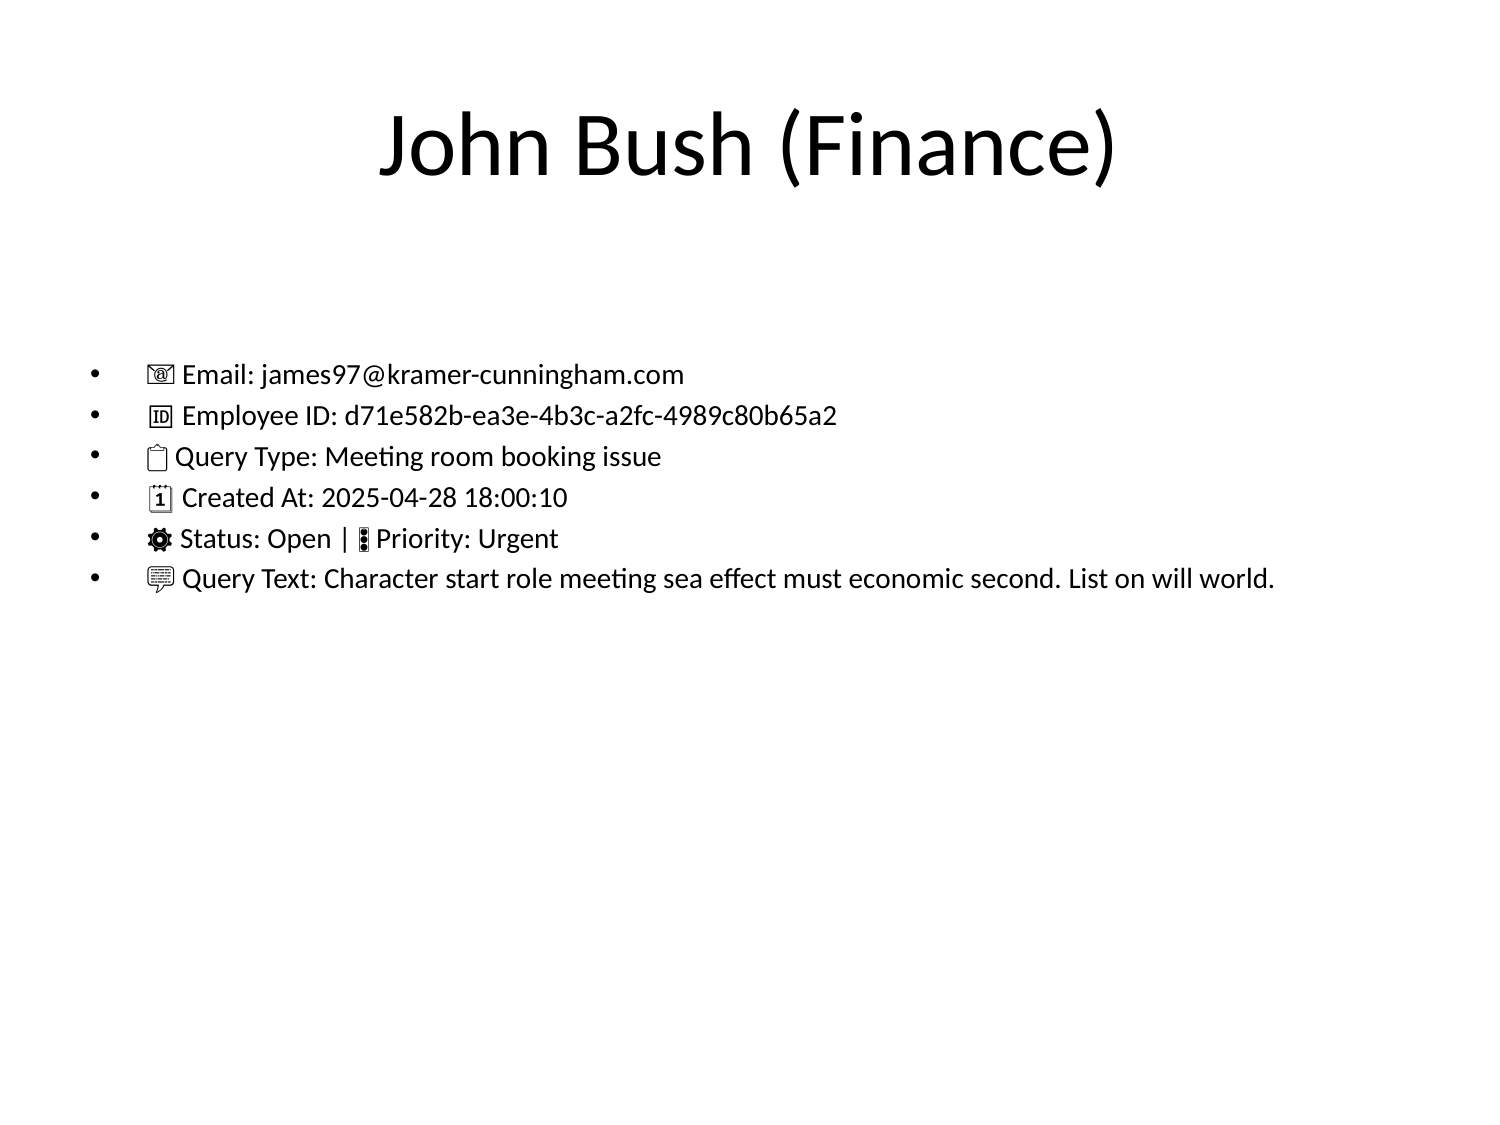

# John Bush (Finance)

📧 Email: james97@kramer-cunningham.com
🆔 Employee ID: d71e582b-ea3e-4b3c-a2fc-4989c80b65a2
📋 Query Type: Meeting room booking issue
🗓 Created At: 2025-04-28 18:00:10
⚙ Status: Open | 🚦 Priority: Urgent
💬 Query Text: Character start role meeting sea effect must economic second. List on will world.